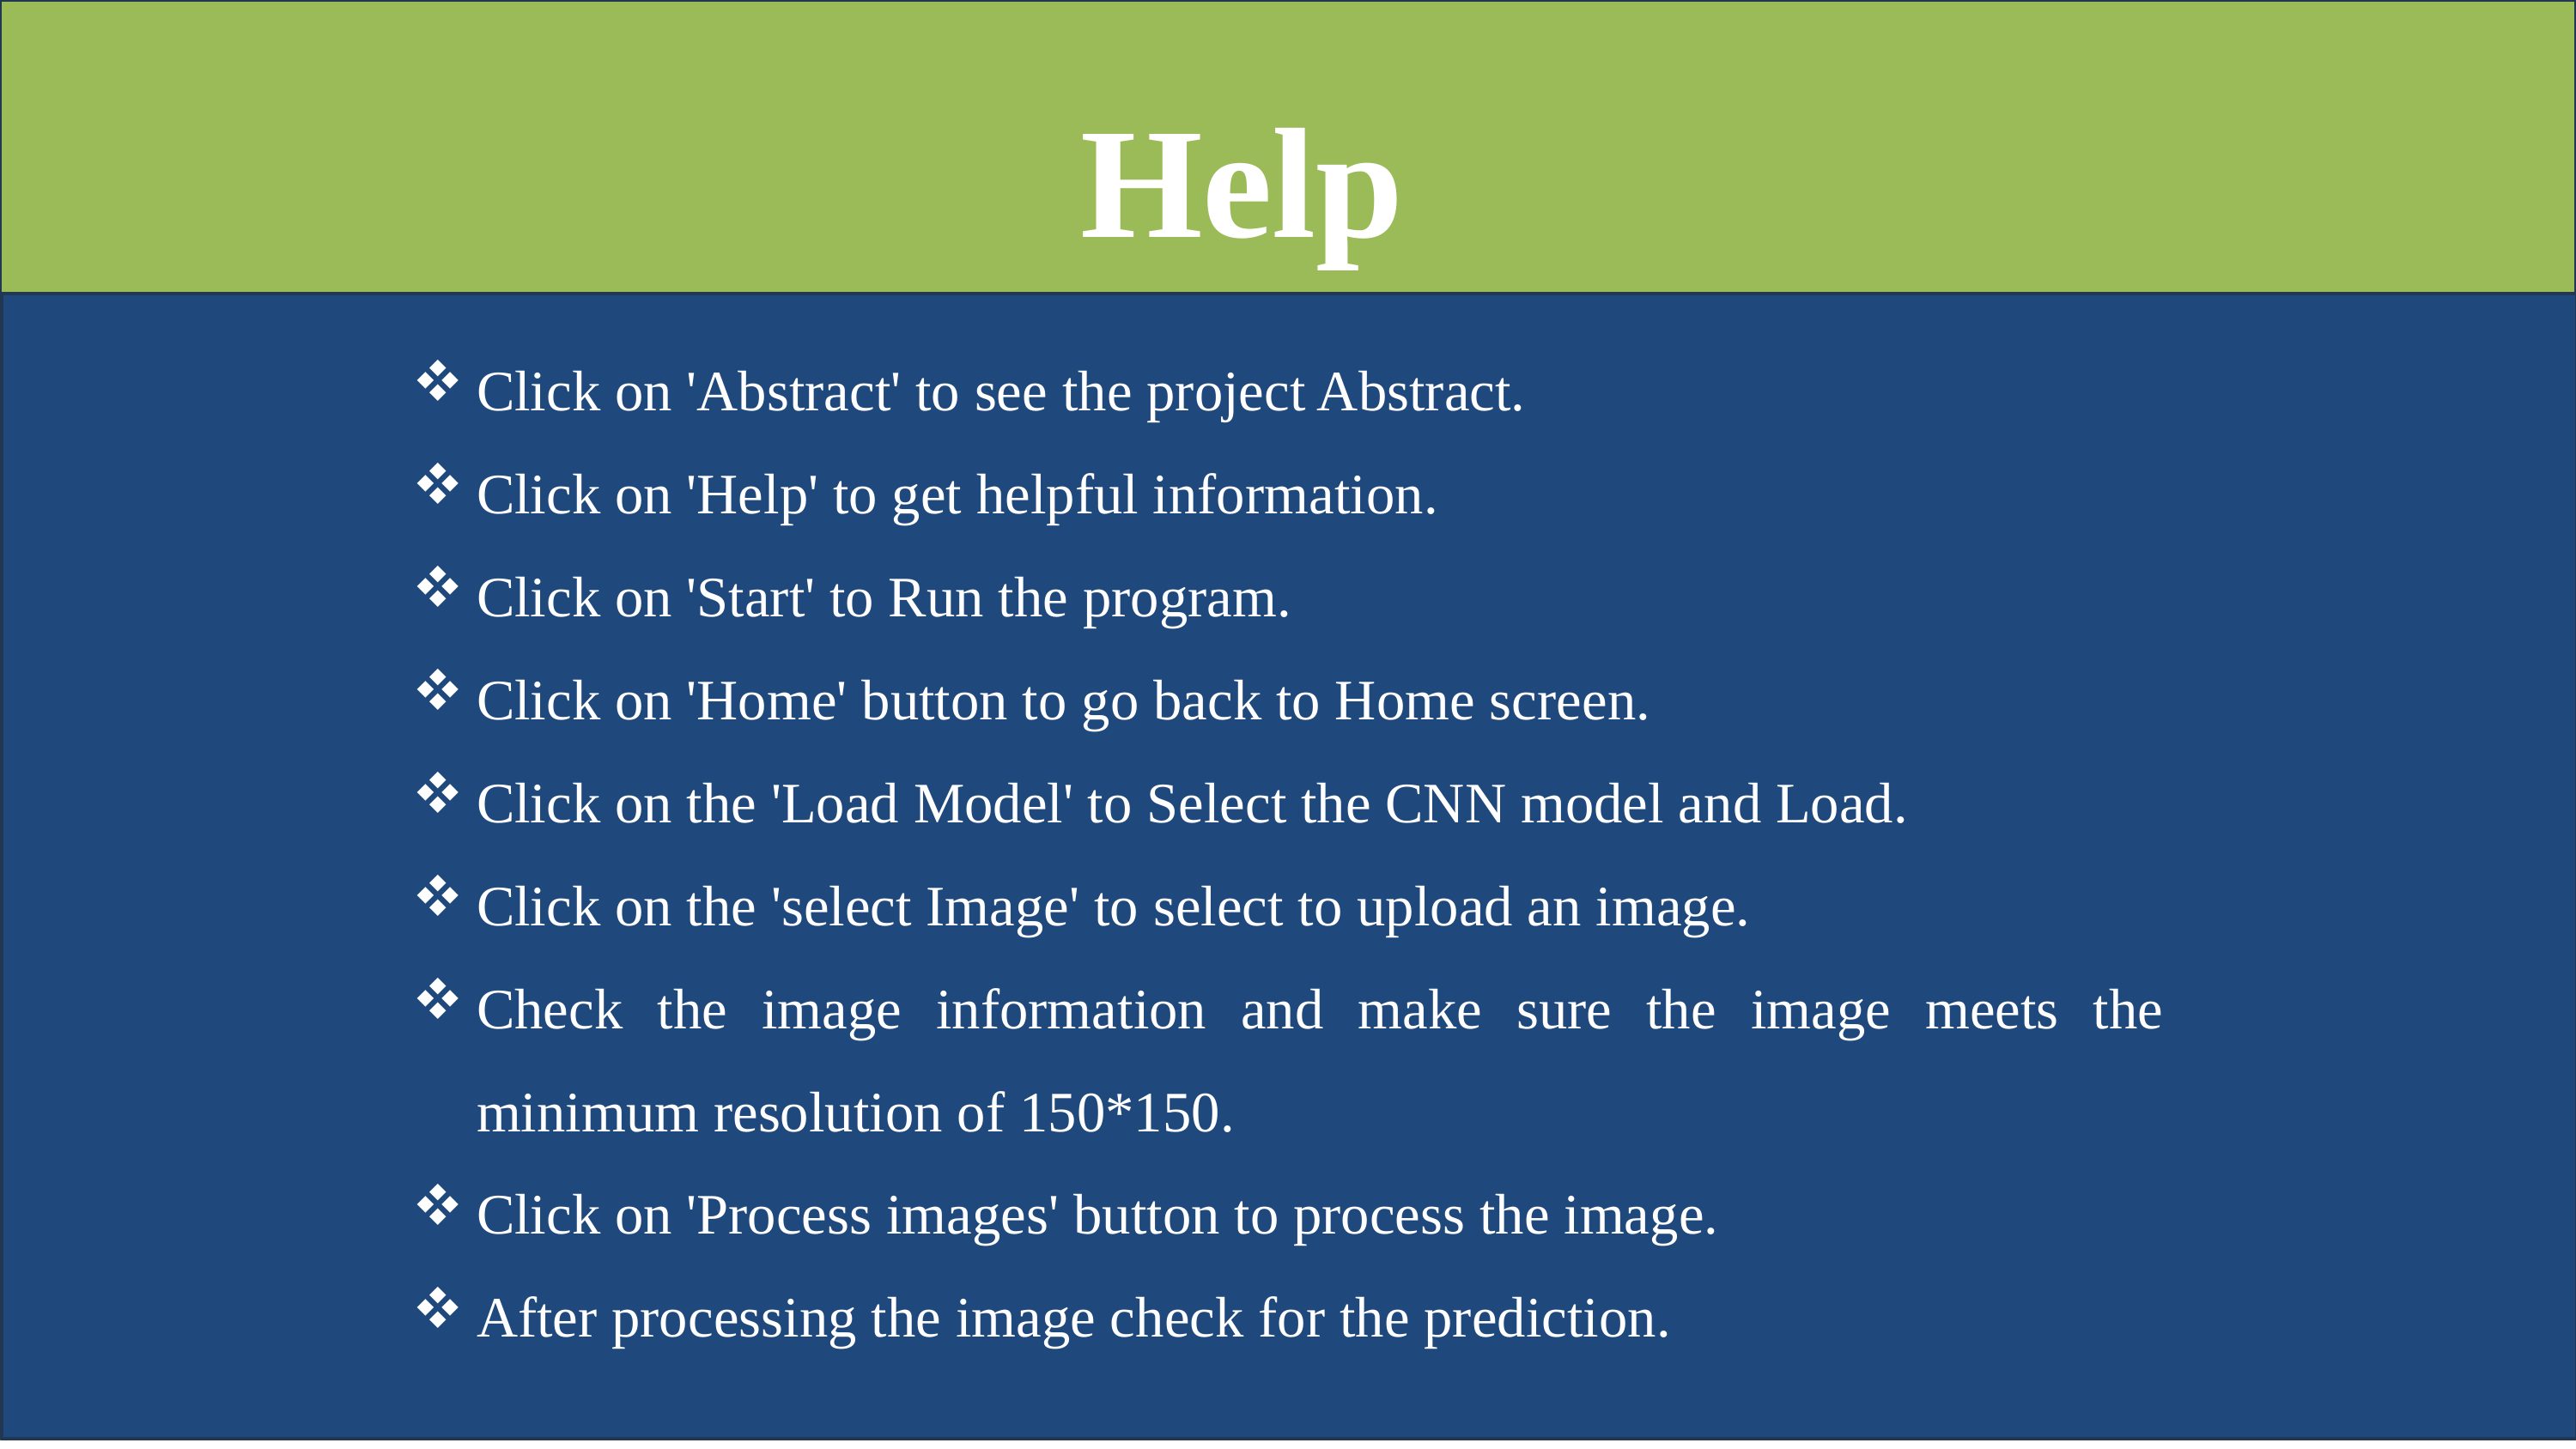

Help

Click on 'Abstract' to see the project Abstract.
Click on 'Help' to get helpful information.
Click on 'Start' to Run the program.
Click on 'Home' button to go back to Home screen.
Click on the 'Load Model' to Select the CNN model and Load.
Click on the 'select Image' to select to upload an image.
Check the image information and make sure the image meets the minimum resolution of 150*150.
Click on 'Process images' button to process the image.
After processing the image check for the prediction.